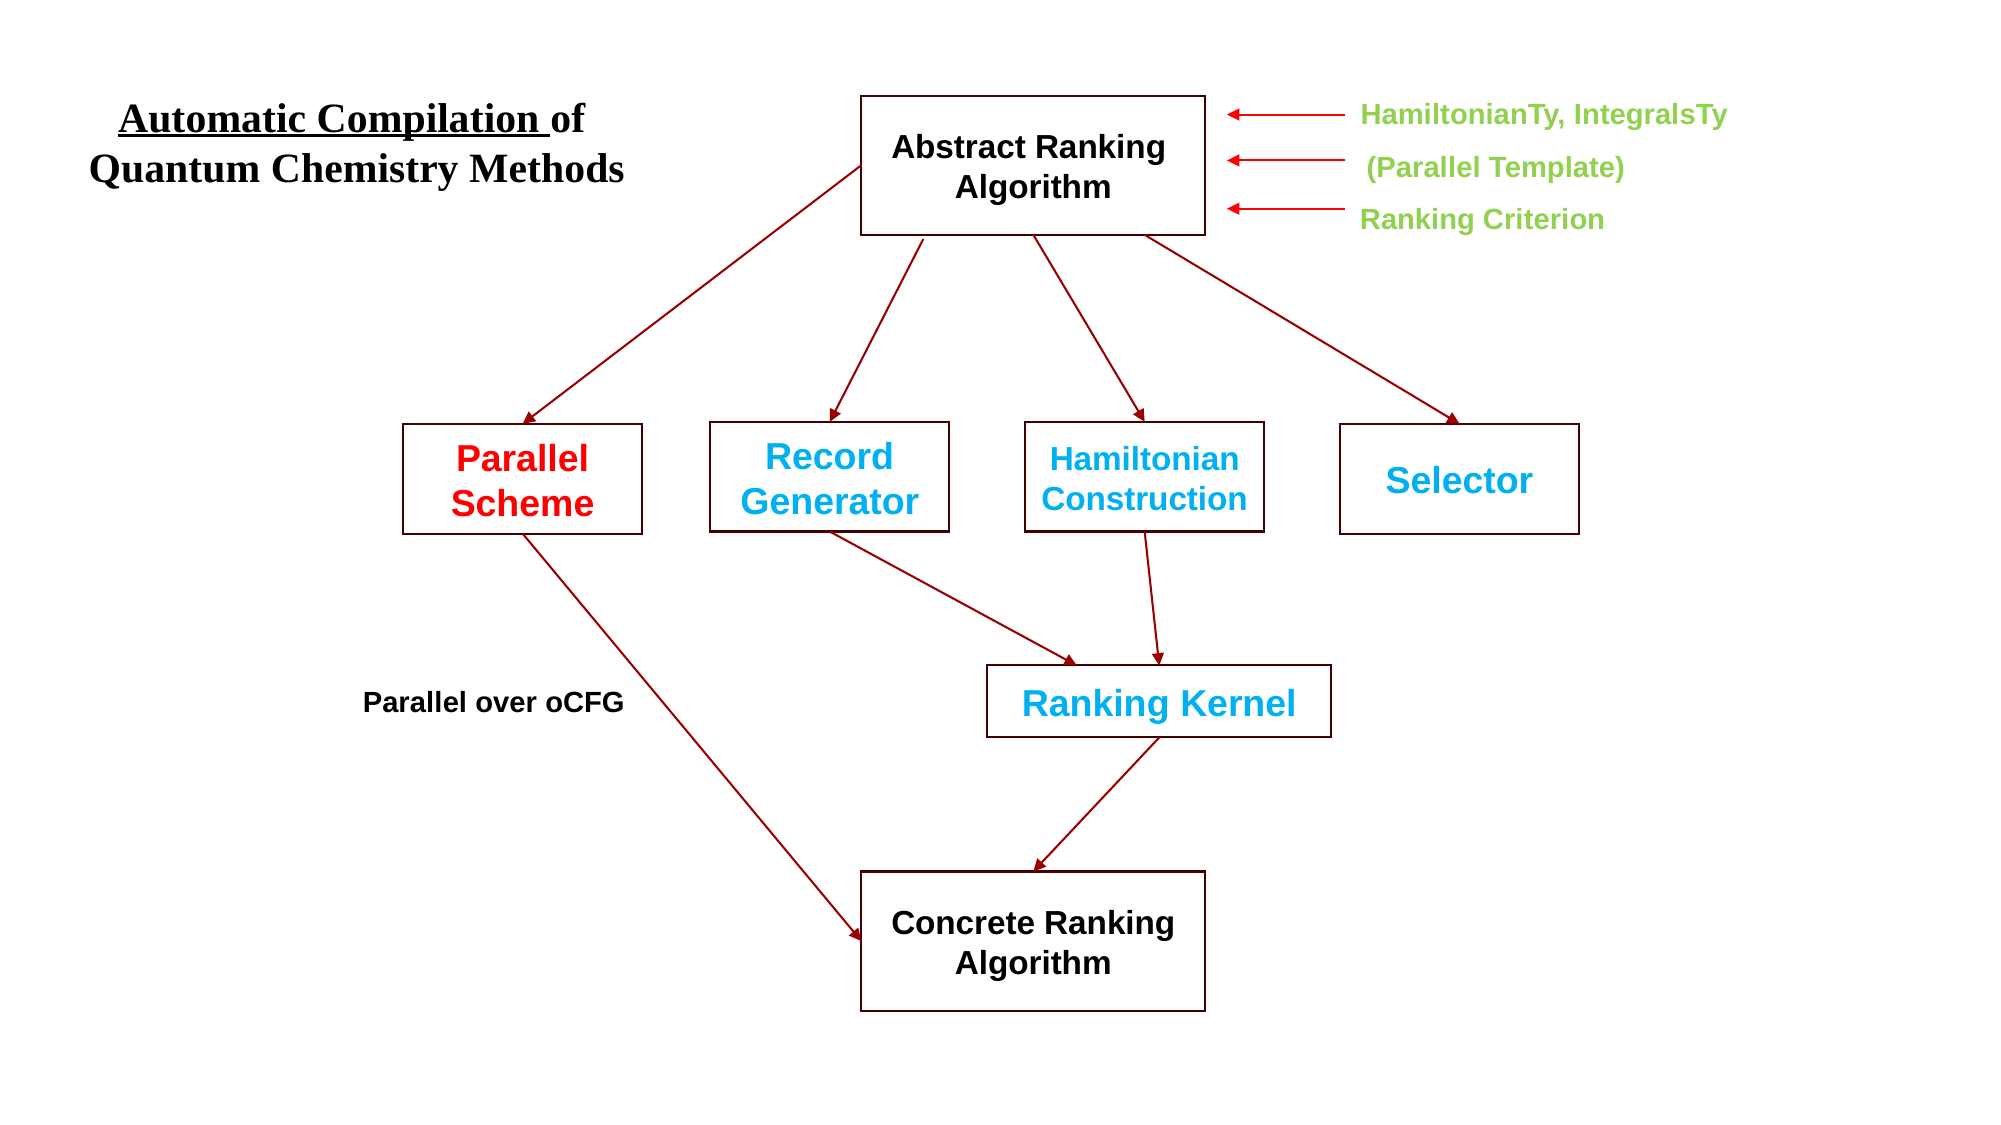

Automatic Compilation of
Quantum Chemistry Methods
HamiltonianTy, IntegralsTy
Abstract Ranking
Algorithm
(Parallel Template)
Ranking Criterion
Hamiltonian Construction
Record Generator
Parallel Scheme
Selector
Ranking Kernel
Parallel over oCFG
Concrete Ranking
Algorithm